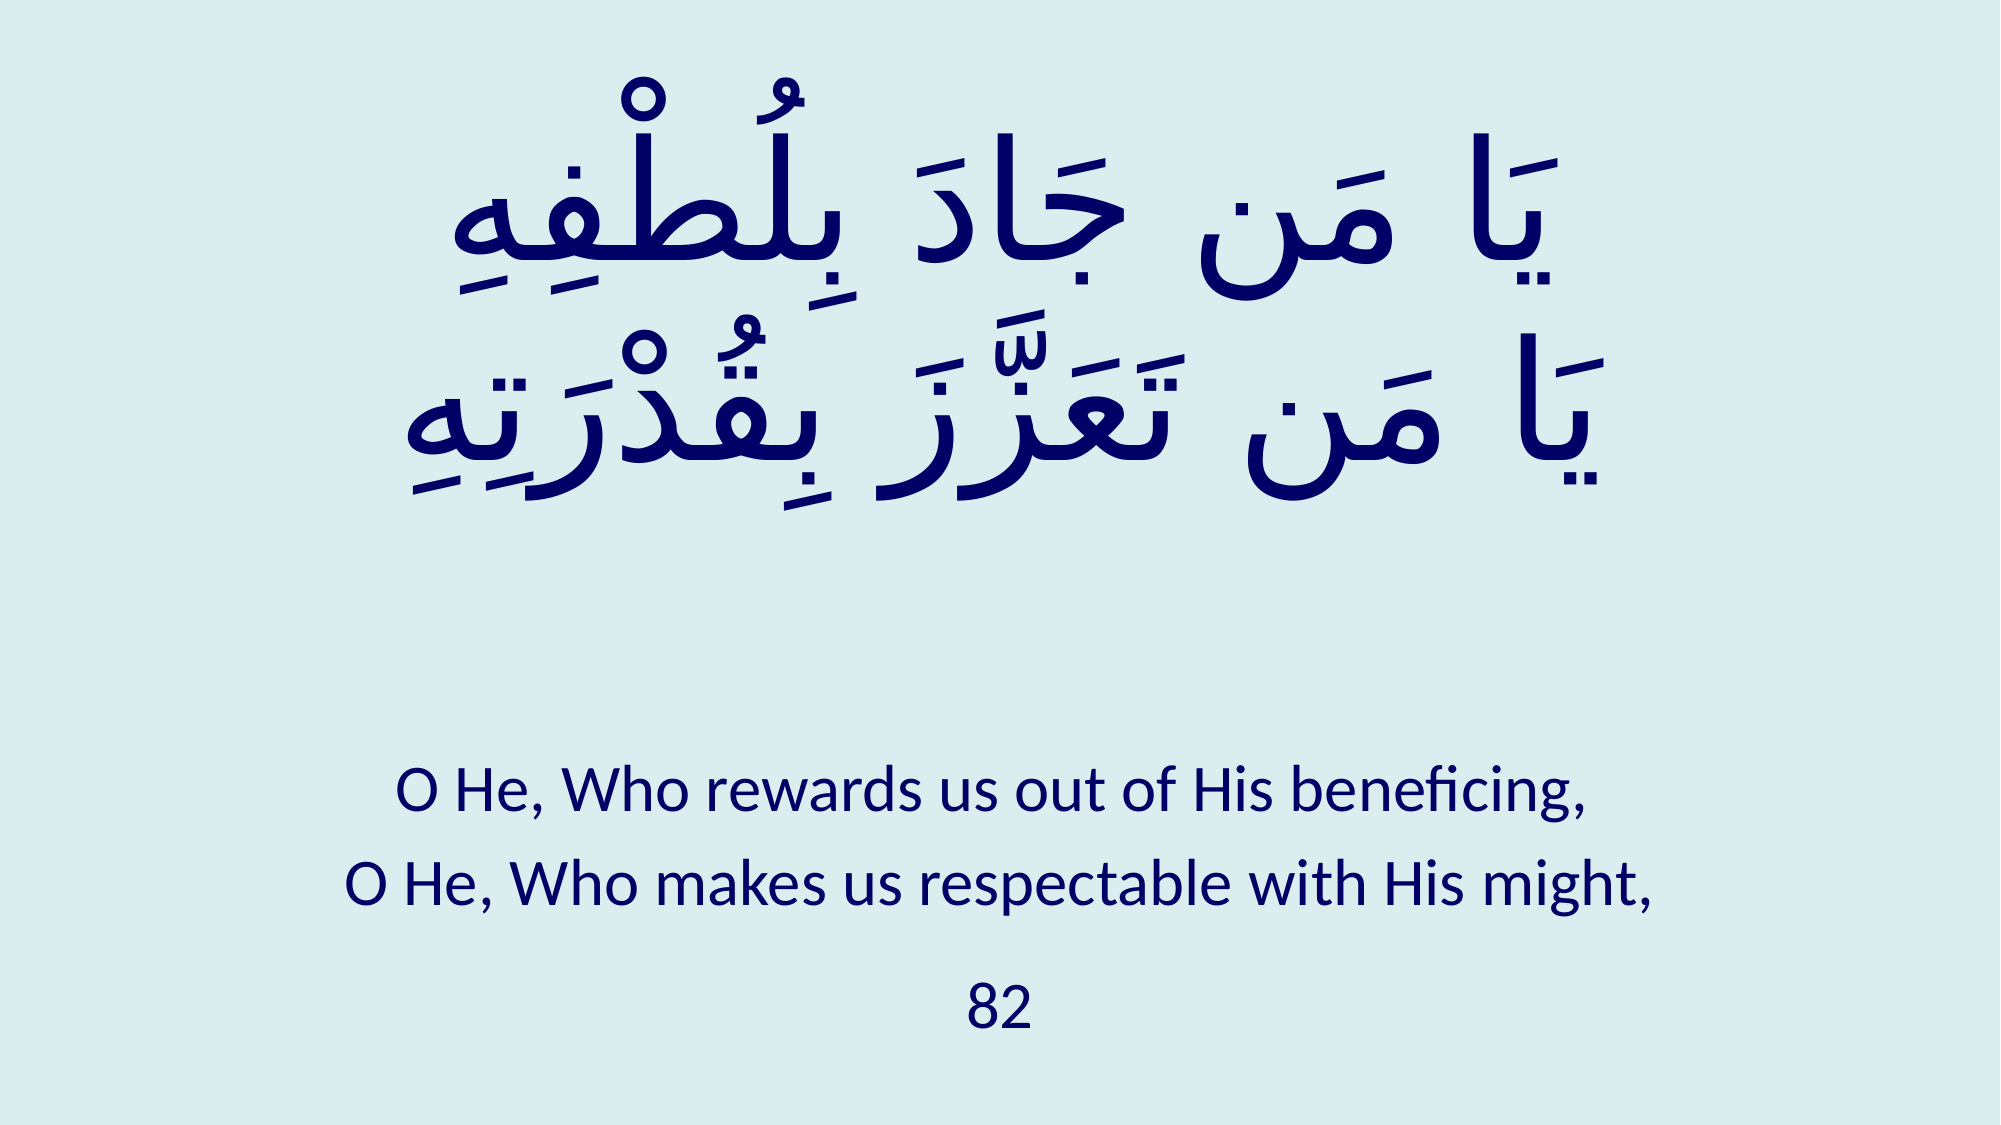

# يَا مَن جَادَ بِلُطْفِهِ يَا مَن تَعَزَّزَ بِقُدْرَتِهِ
O He, Who rewards us out of His beneficing,
O He, Who makes us respectable with His might,
82